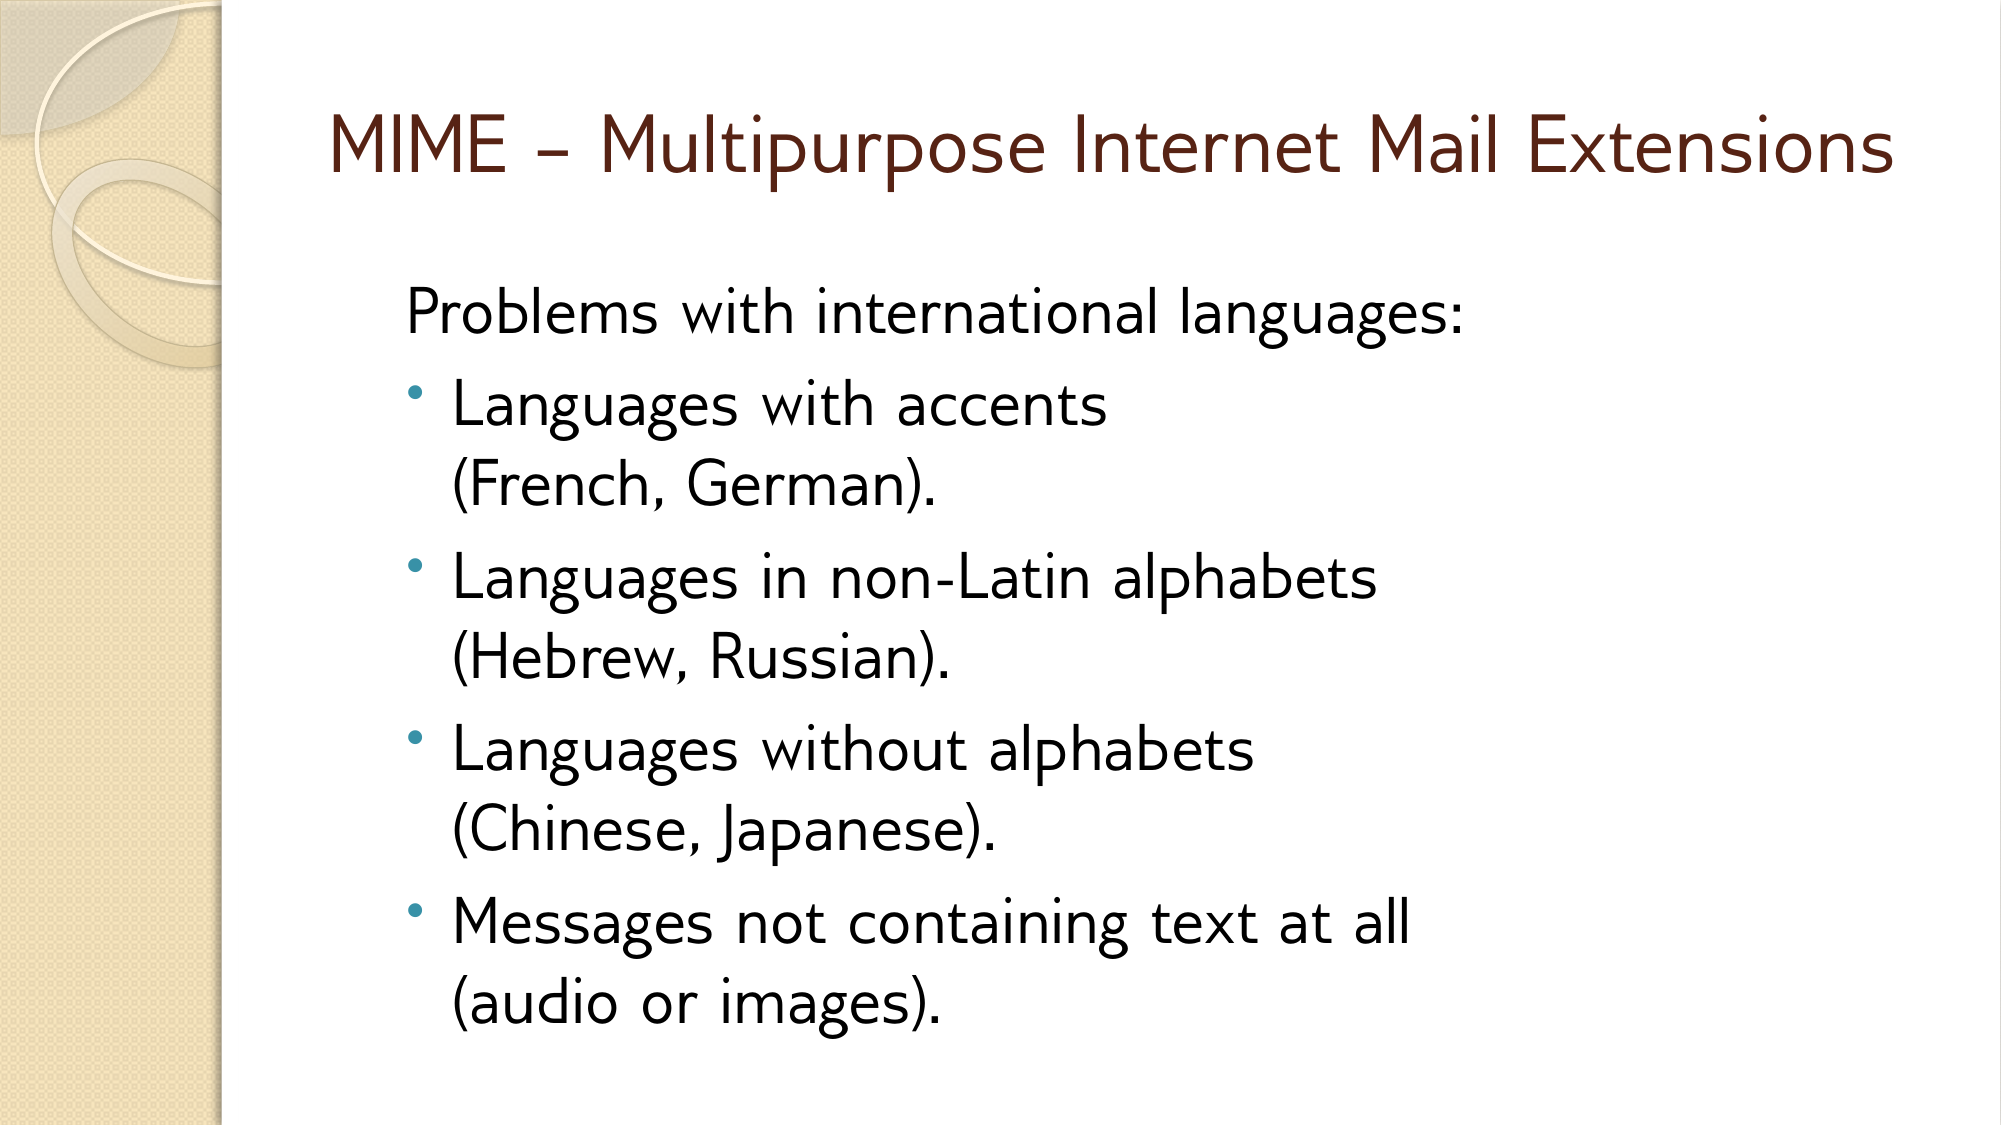

# MIME – Multipurpose Internet Mail Extensions
Problems with international languages:
Languages with accents
(French, German).
Languages in non-Latin alphabets
(Hebrew, Russian).
Languages without alphabets
(Chinese, Japanese).
Messages not containing text at all
(audio or images).